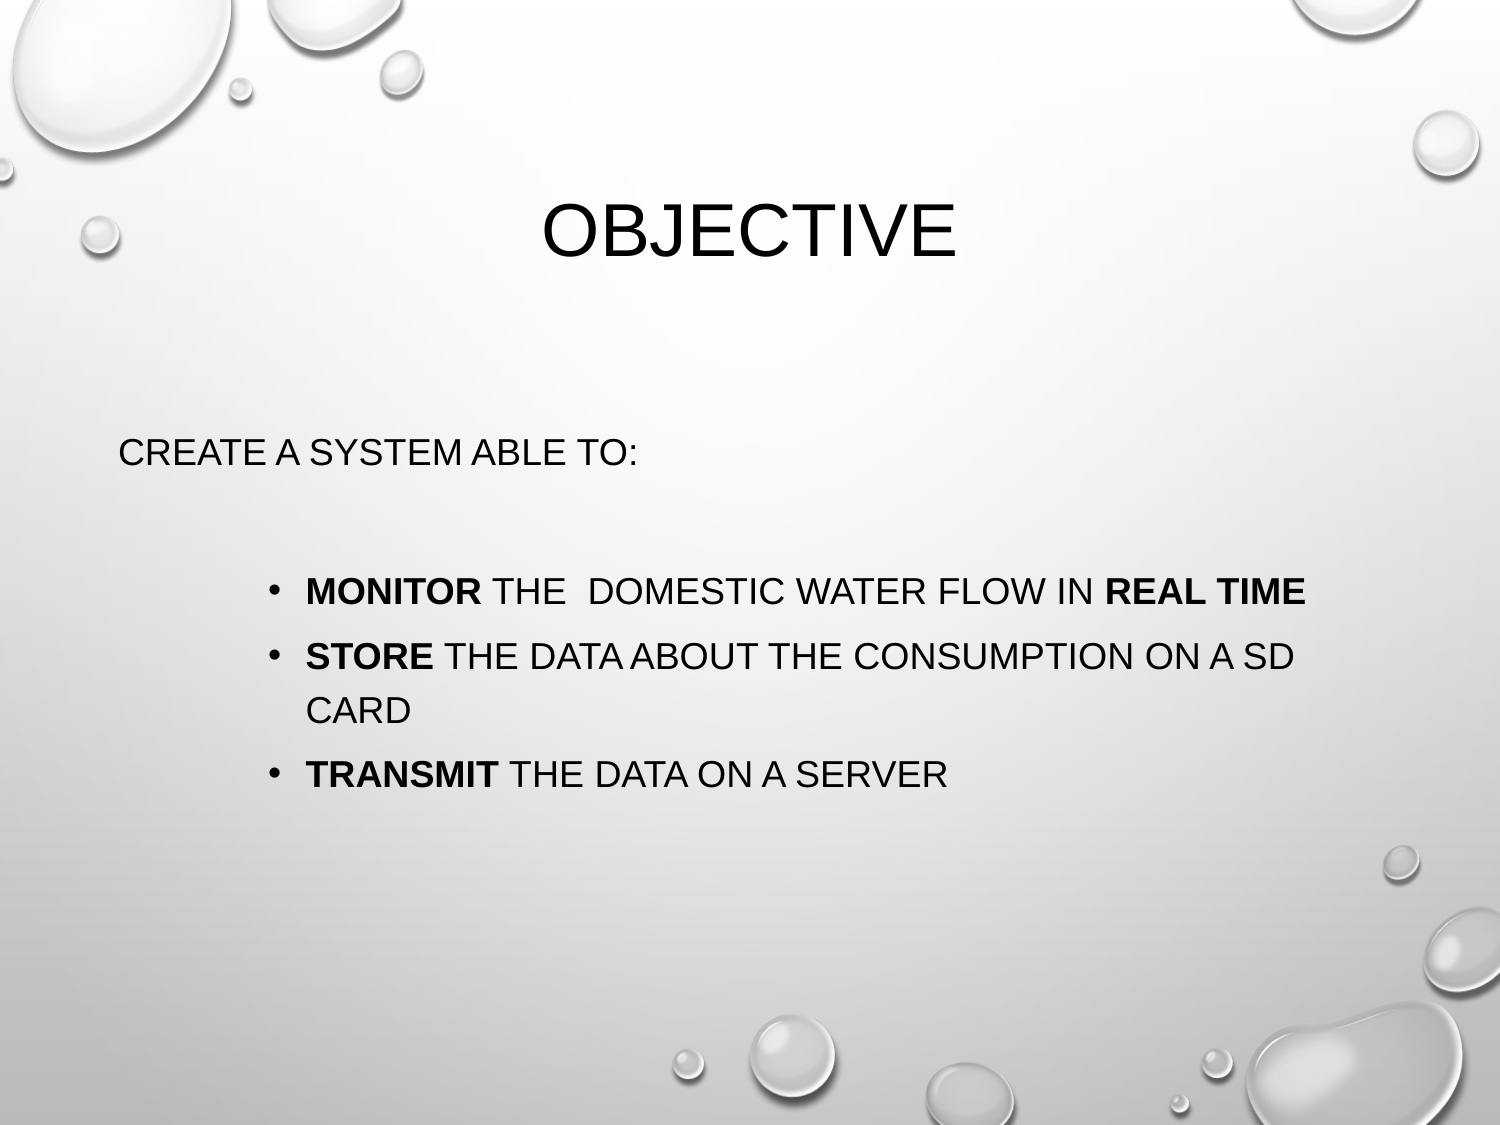

# Objective
create a system able to:

Monitor the  domestic water flow in real time
Store the data about the consumption on a SD card
Transmit the data on a server